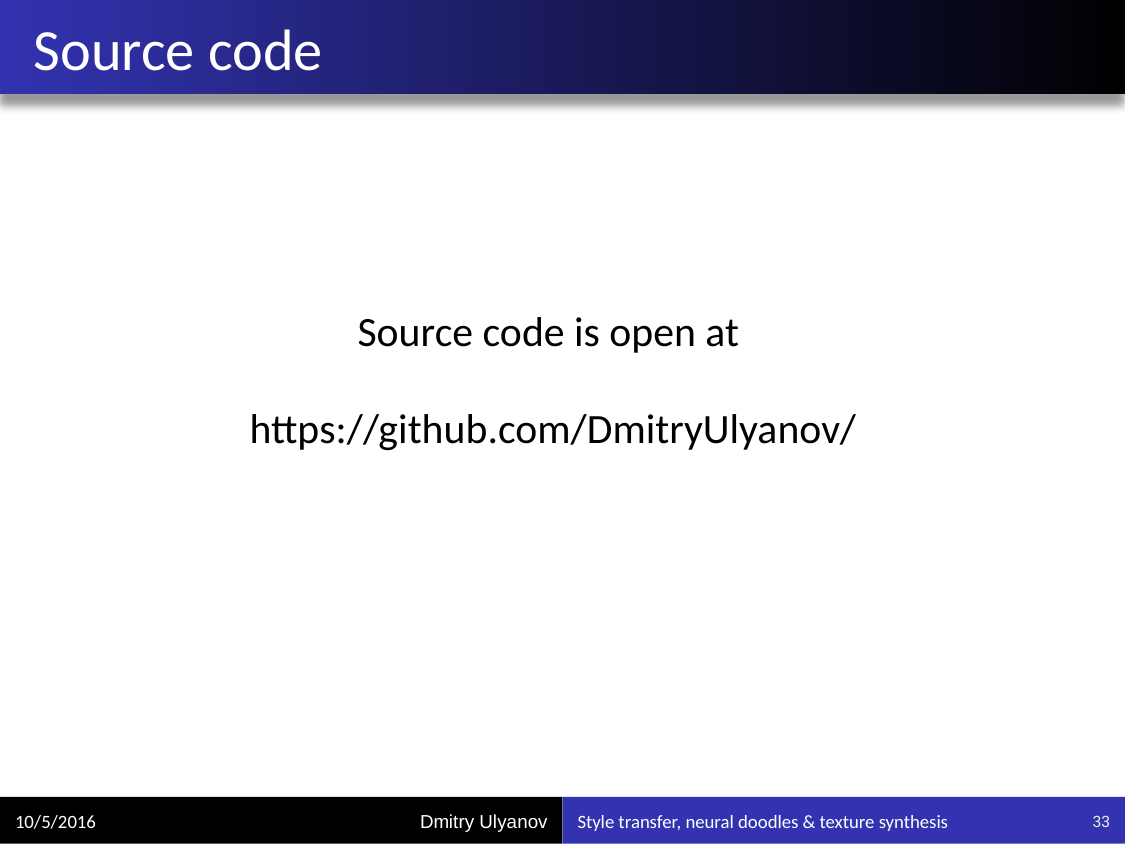

# Source code

Source code is open at
https://github.com/DmitryUlyanov/
10/5/2016
Style transfer, neural doodles & texture synthesis
33